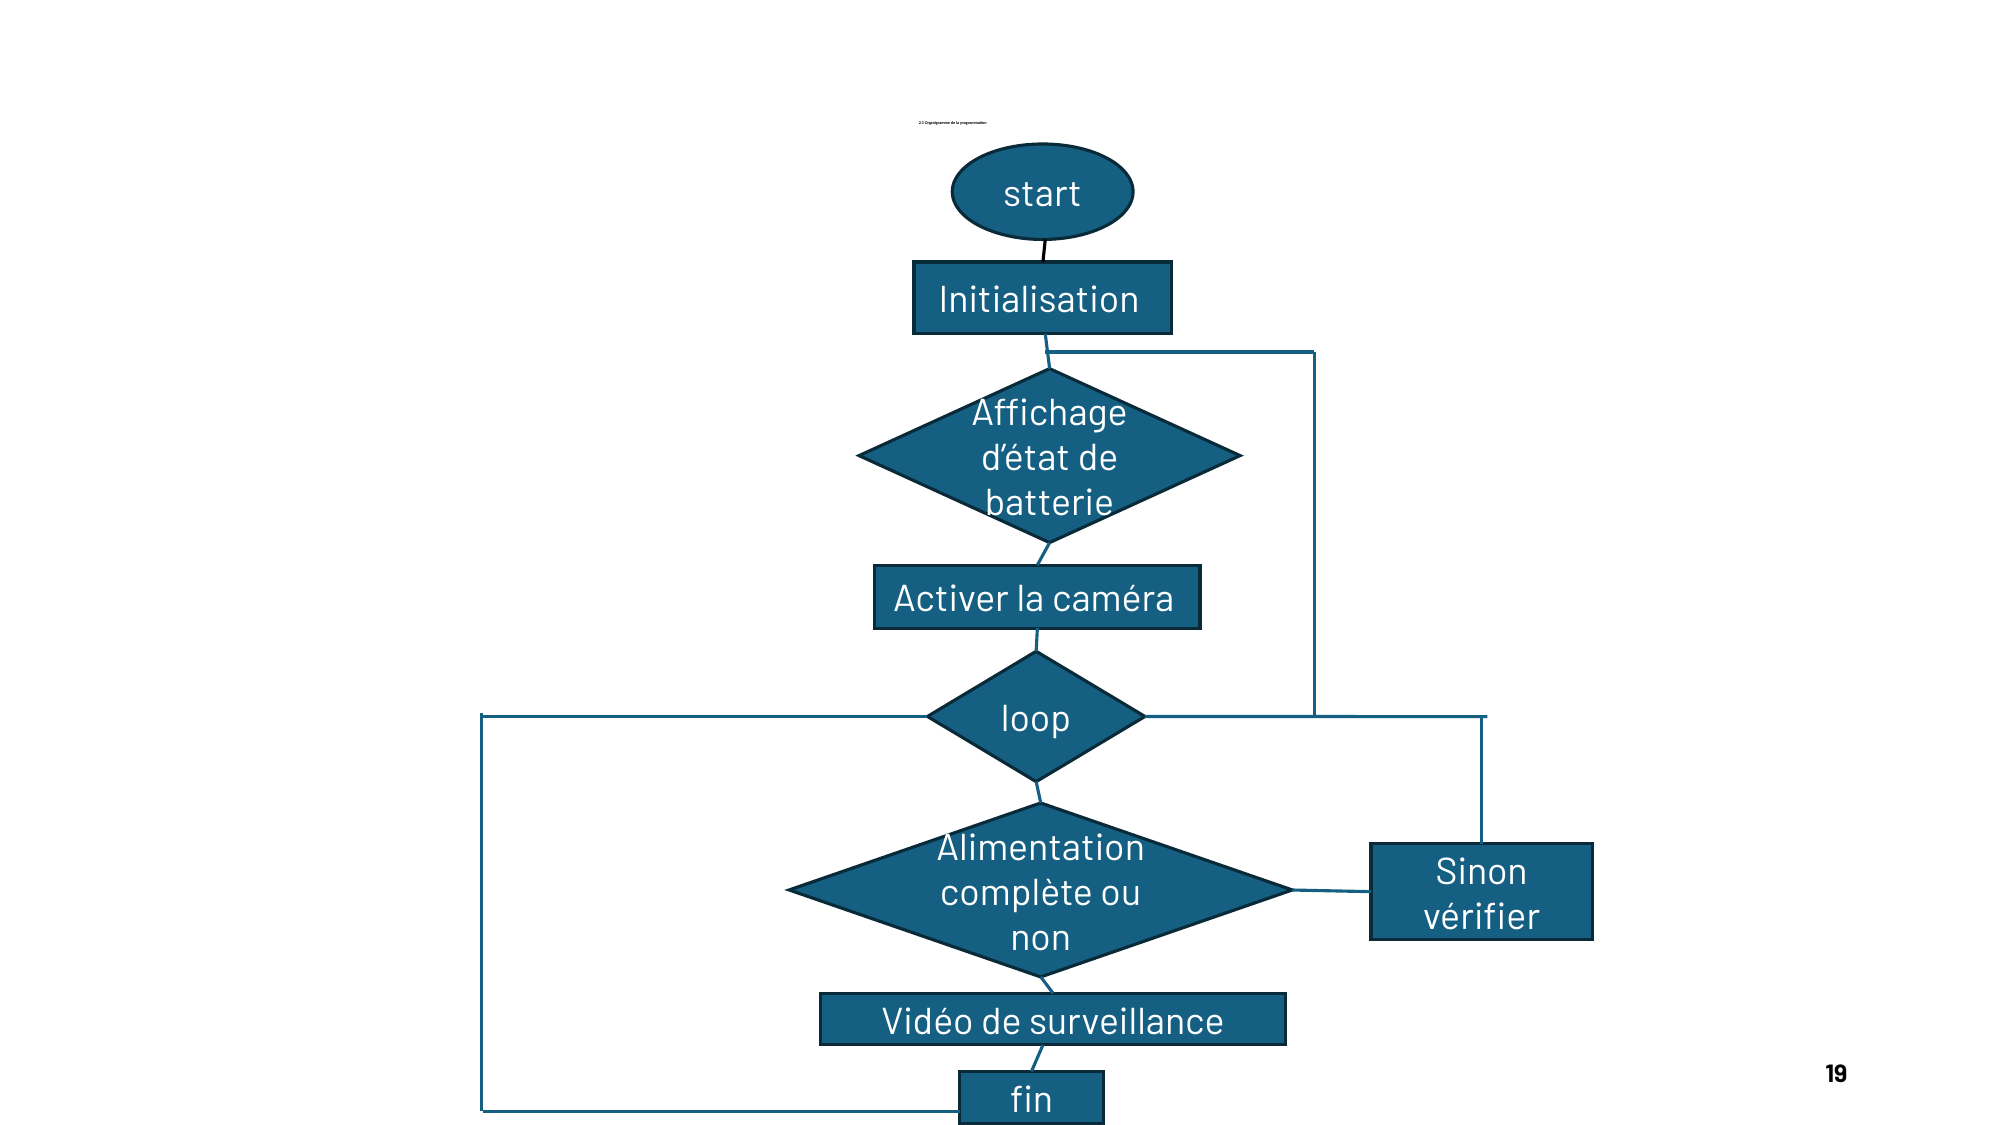

2.3 Organigramme de la programmation
start
Initialisation
Affichage d’état de batterie
Activer la caméra
loop
Alimentation complète ou non
Sinon
vérifier
Vidéo de surveillance
19
fin